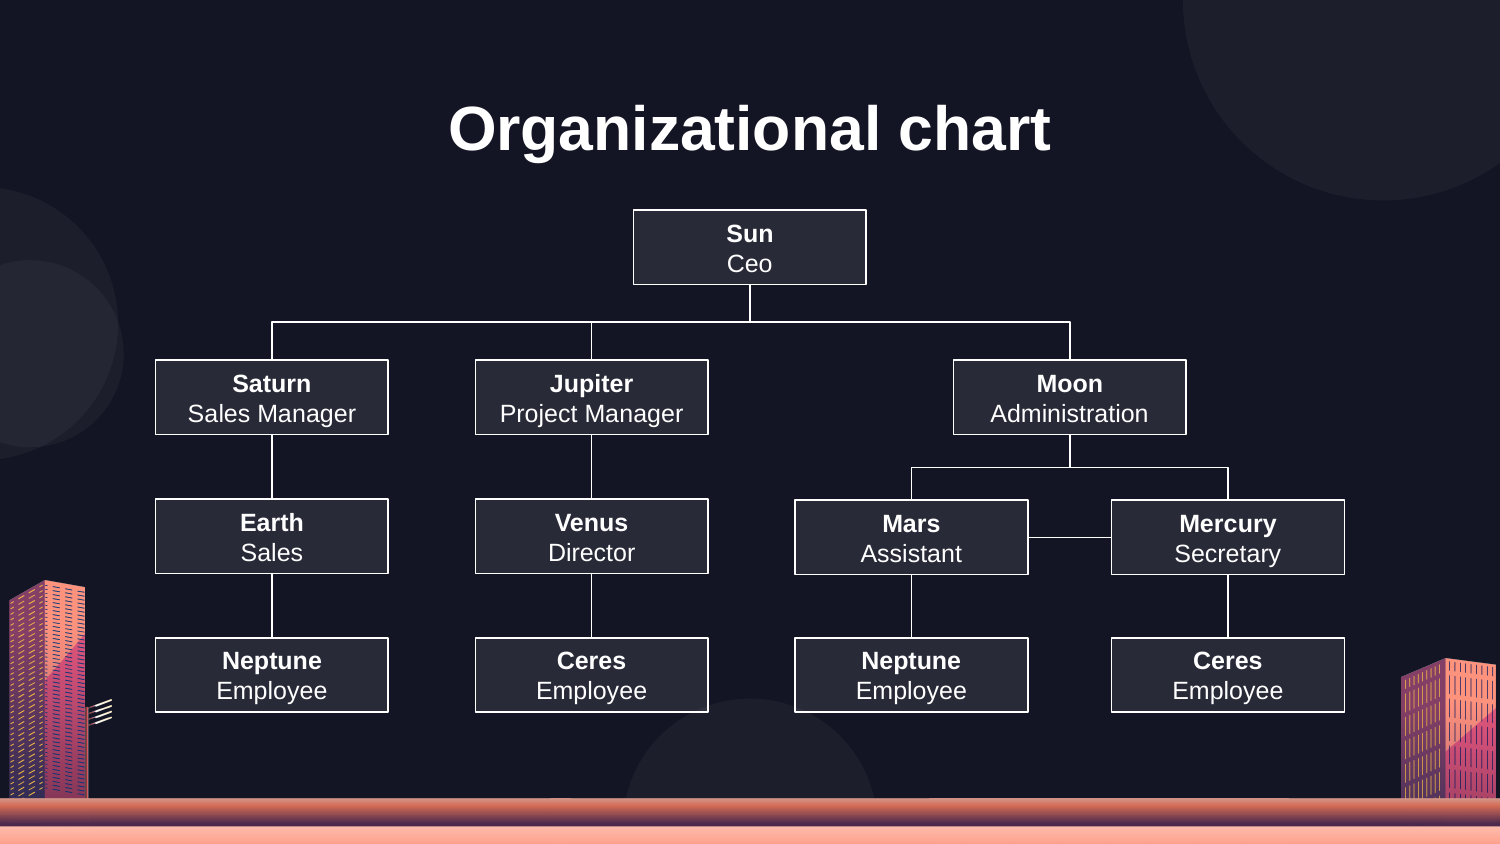

# Organizational chart

Sun
Ceo
Saturn
Sales Manager
Jupiter
Project Manager
Moon
Administration
Venus
Director
Earth
Sales
Mercury
Secretary
Mars
Assistant
Neptune
Employee
Ceres
Employee
Neptune
Employee
Ceres
Employee